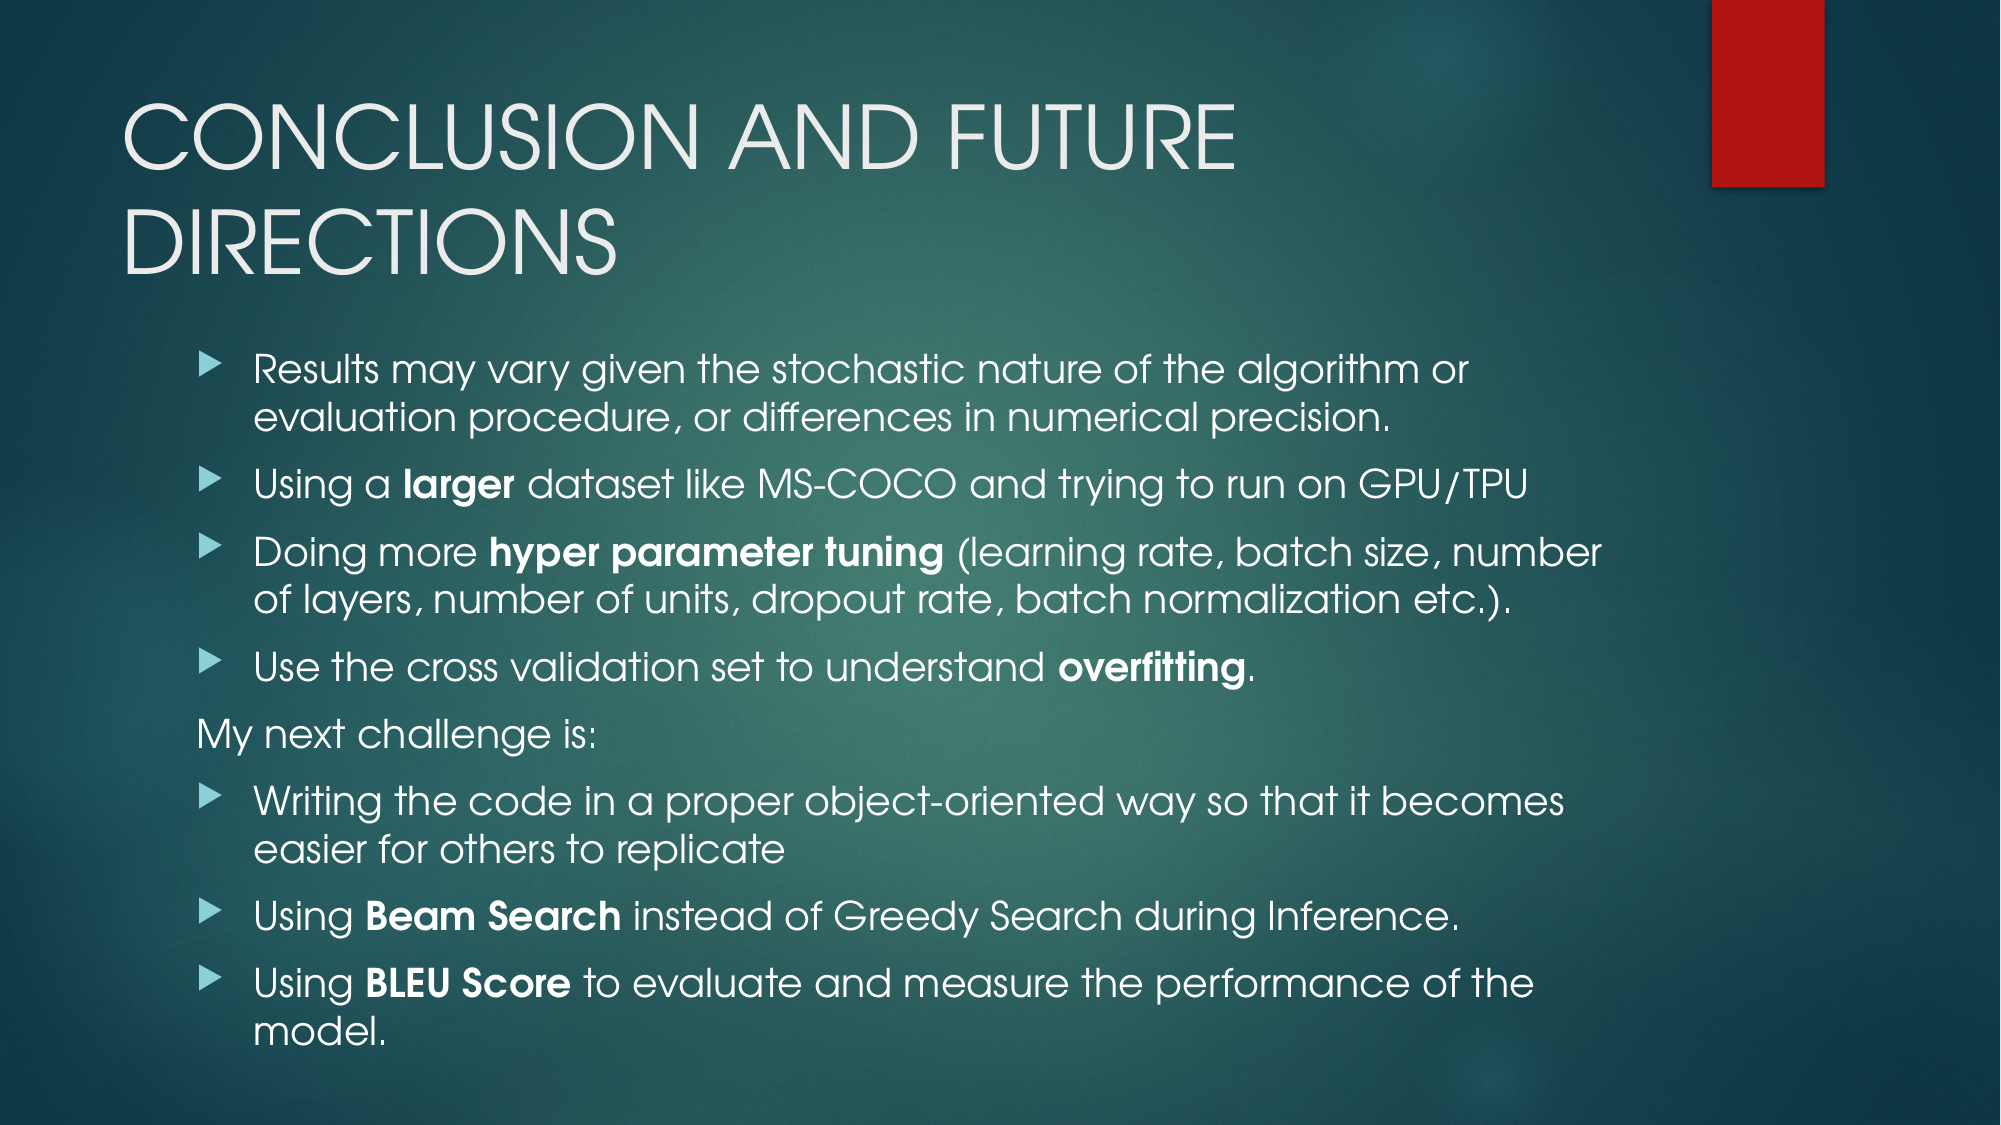

# CONCLUSION AND FUTURE DIRECTIONS
Results may vary given the stochastic nature of the algorithm or evaluation procedure, or differences in numerical precision.
Using a larger dataset like MS-COCO and trying to run on GPU/TPU
Doing more hyper parameter tuning (learning rate, batch size, number of layers, number of units, dropout rate, batch normalization etc.).
Use the cross validation set to understand overfitting.
My next challenge is:
Writing the code in a proper object-oriented way so that it becomes easier for others to replicate
Using Beam Search instead of Greedy Search during Inference.
Using BLEU Score to evaluate and measure the performance of the model.